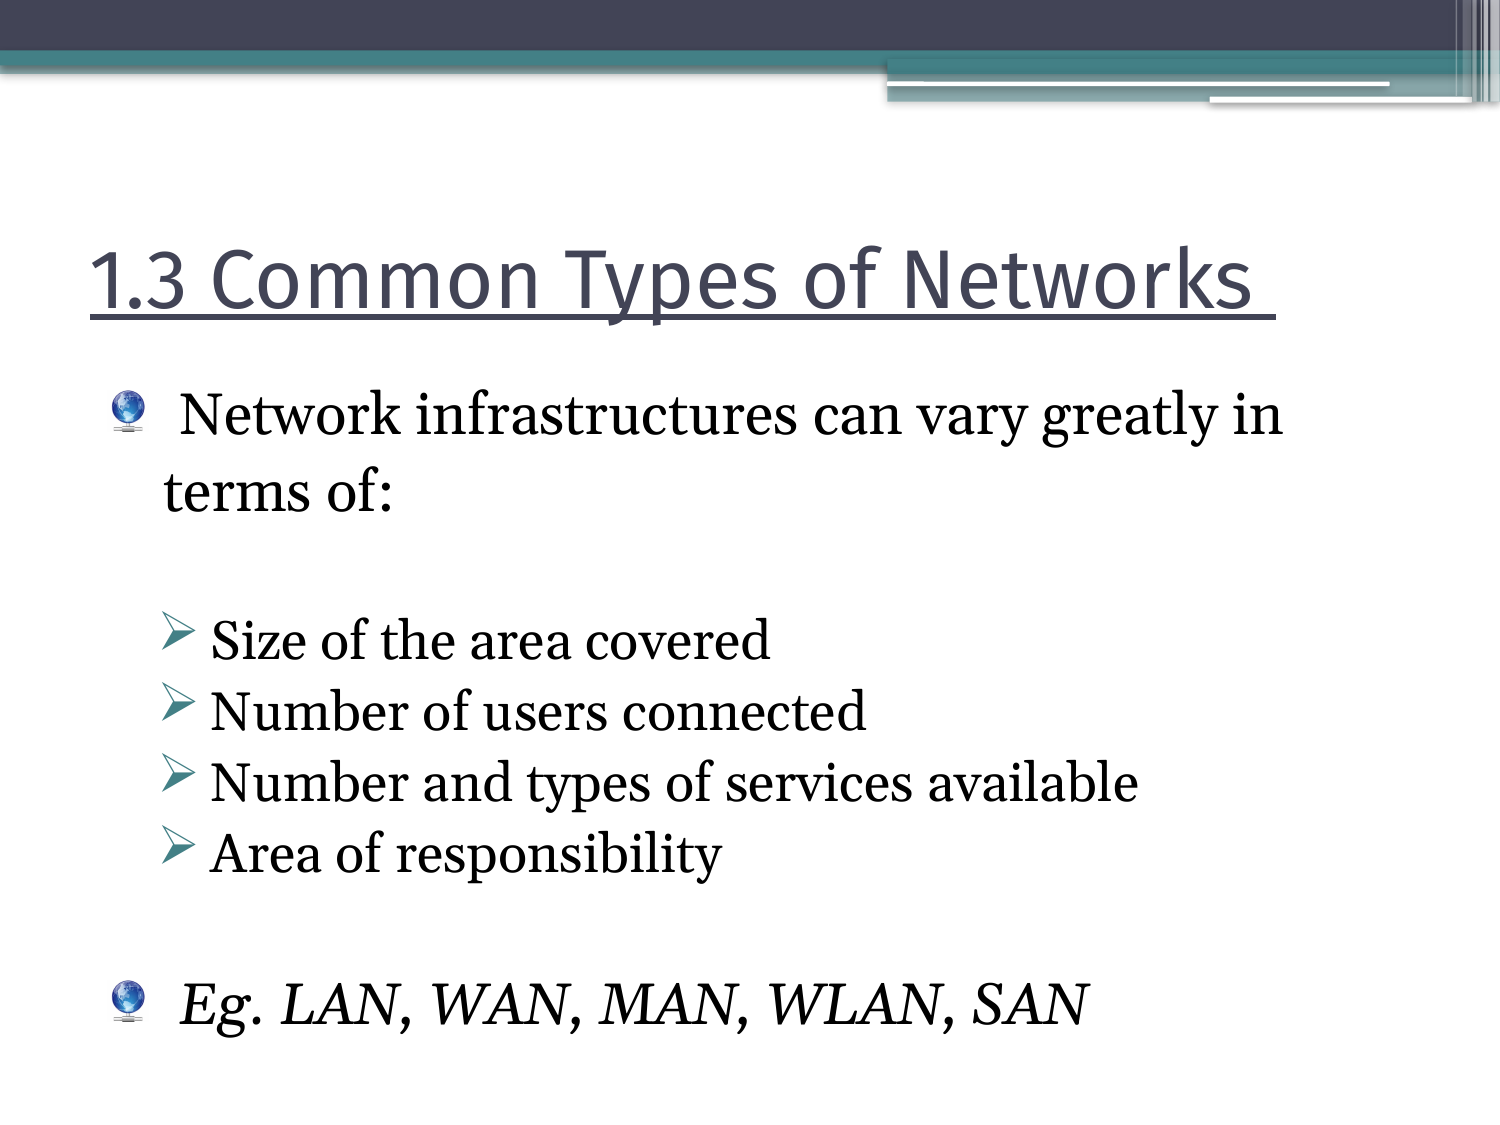

# 1.3 Common Types of Networks
 Network infrastructures can vary greatly in
    terms of:

Size of the area covered
Number of users connected
Number and types of services available
Area of responsibility

 Eg. LAN, WAN, MAN, WLAN, SAN